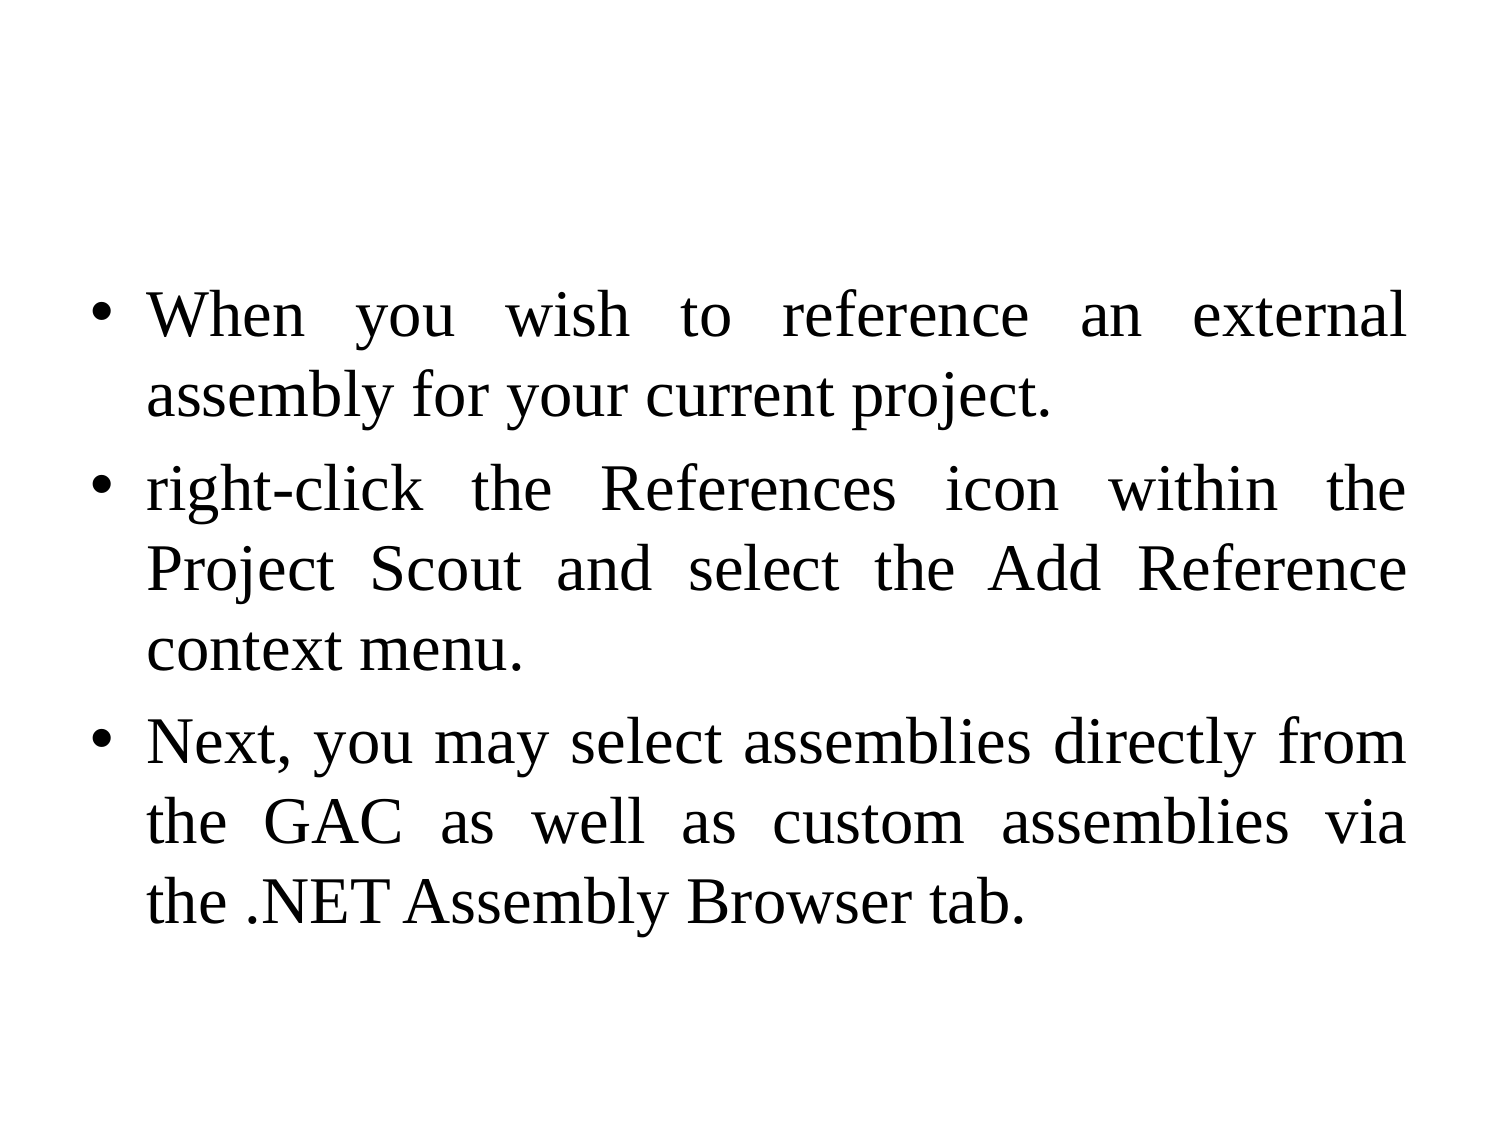

#
When you wish to reference an external assembly for your current project.
right-click the References icon within the Project Scout and select the Add Reference context menu.
Next, you may select assemblies directly from the GAC as well as custom assemblies via the .NET Assembly Browser tab.